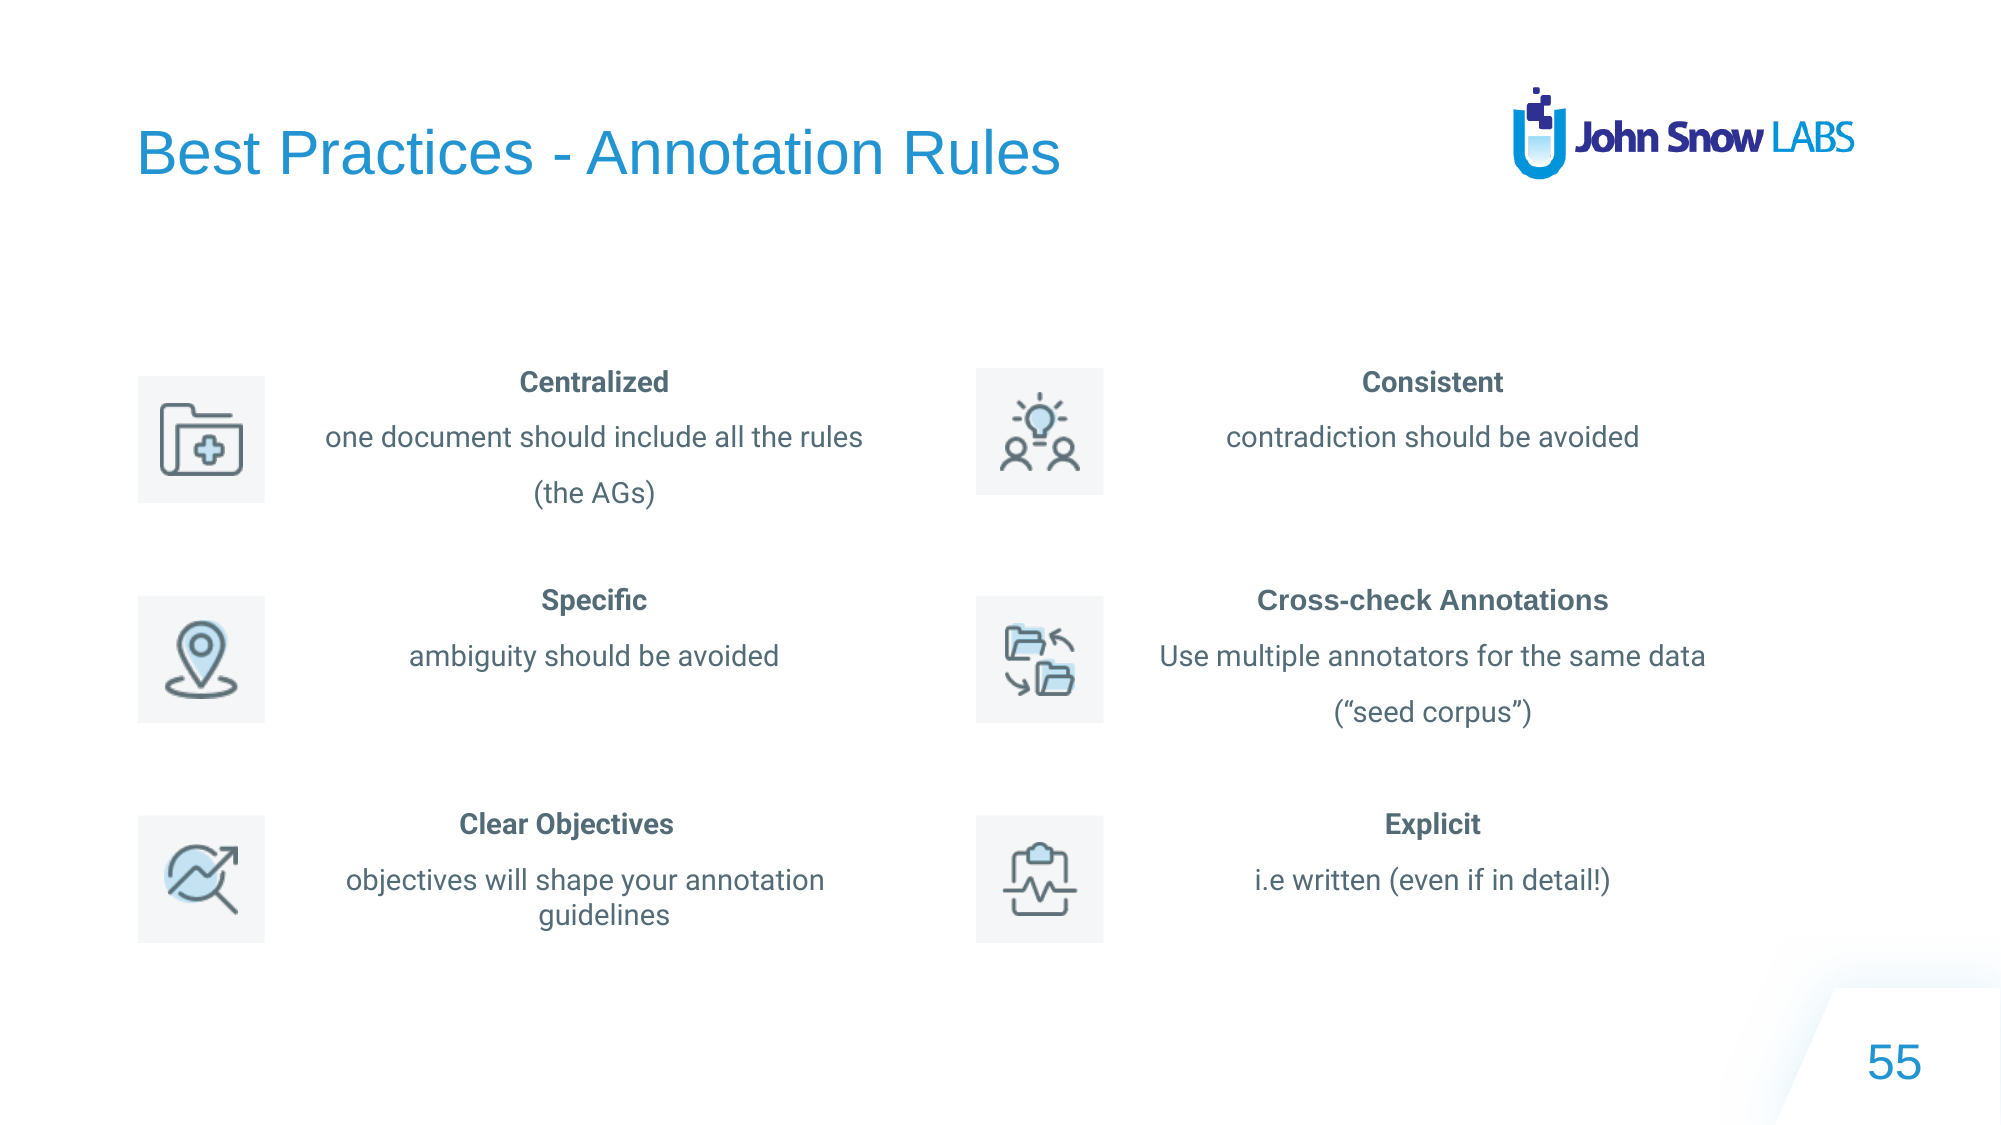

# Best Practices - Annotation Rules
Centralized
one document should include all the rules
(the AGs)
Consistent
contradiction should be avoided
Specific
ambiguity should be avoided
Cross-check Annotations
Use multiple annotators for the same data
(“seed corpus”)
Clear Objectives
objectives will shape your annotation guidelines
Explicit
i.e written (even if in detail!)